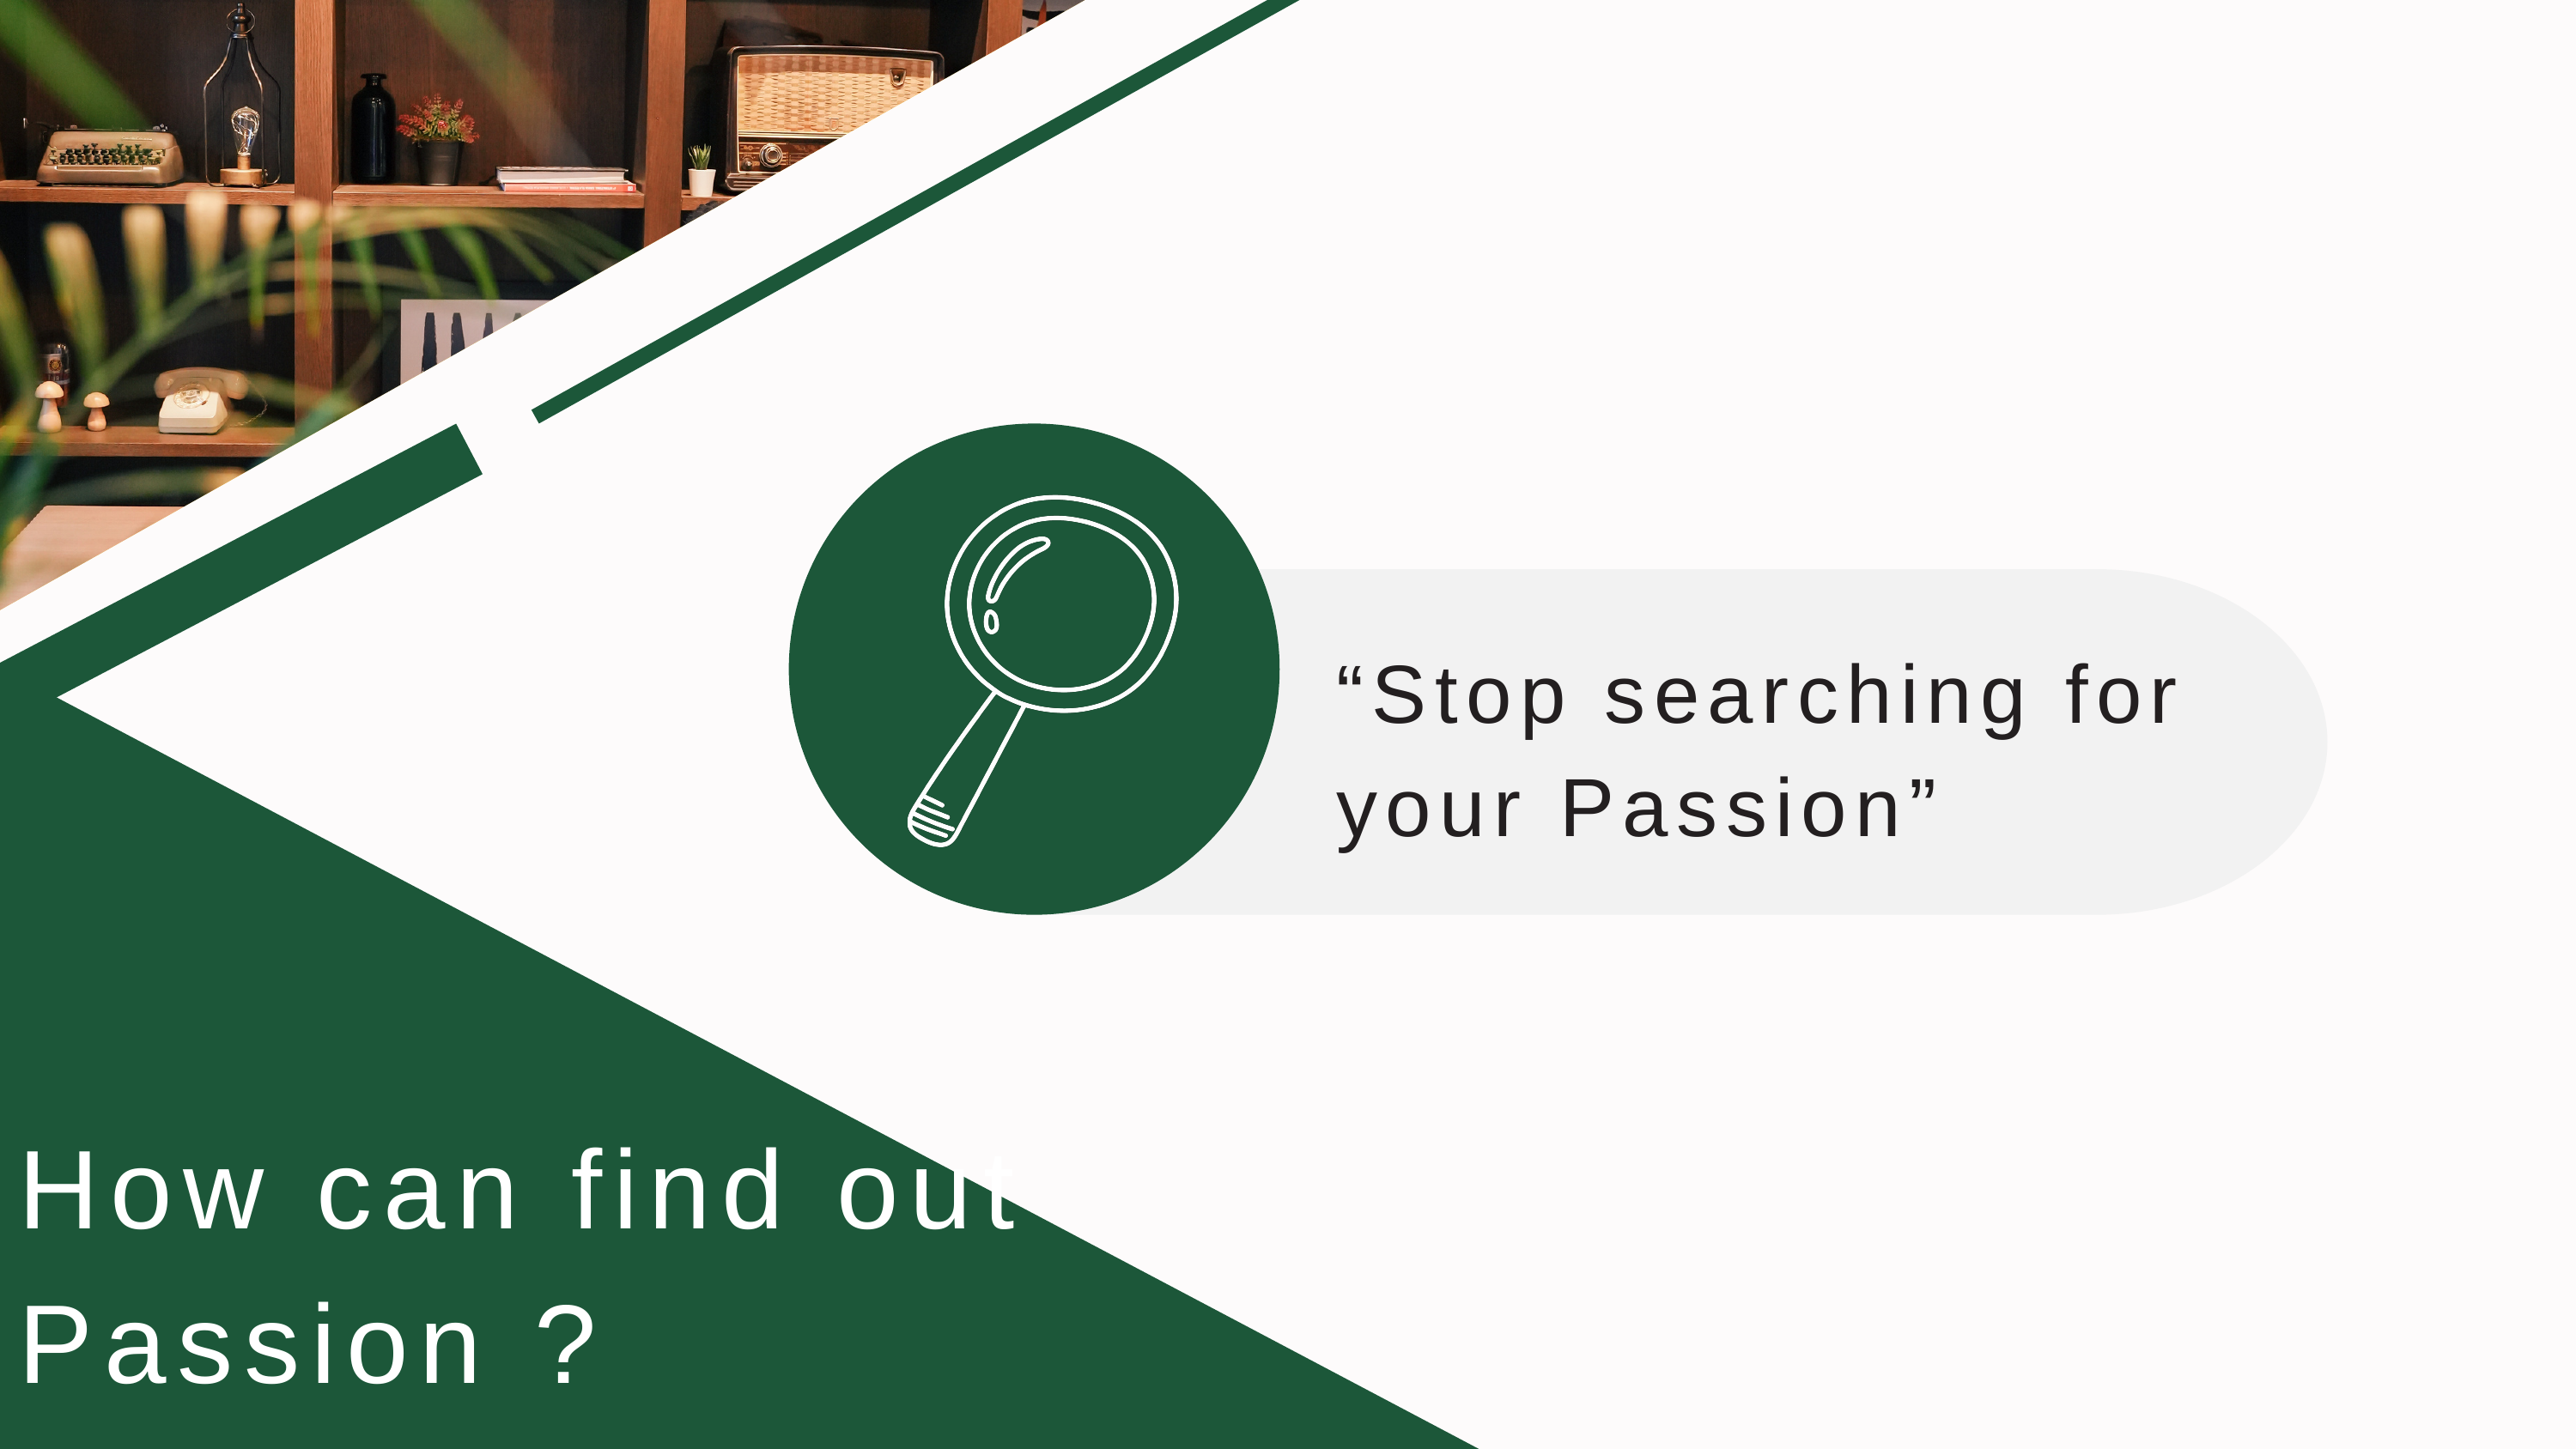

“Stop searching for your Passion”

How can find out Passion ?